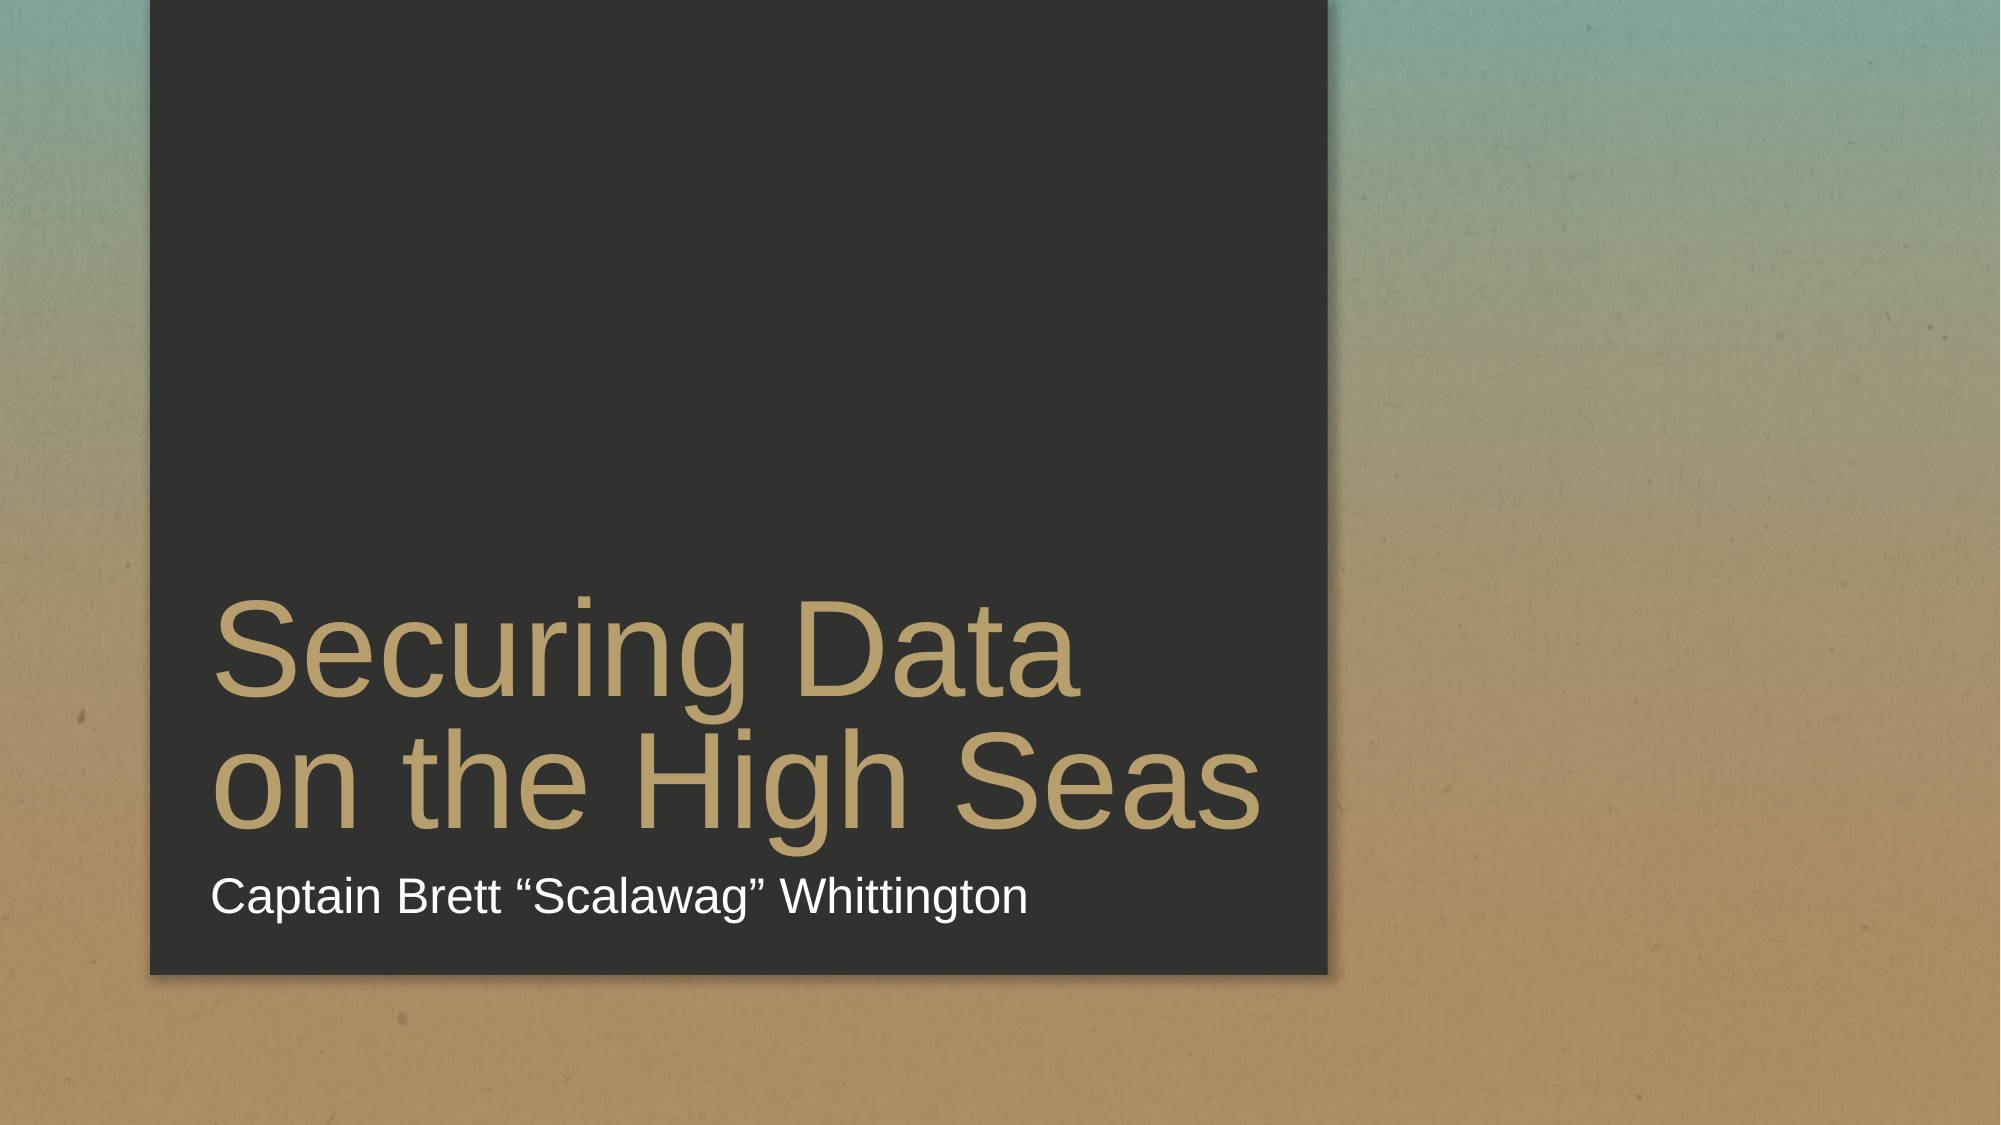

# Securing Data on the High Seas
Captain Brett “Scalawag” Whittington